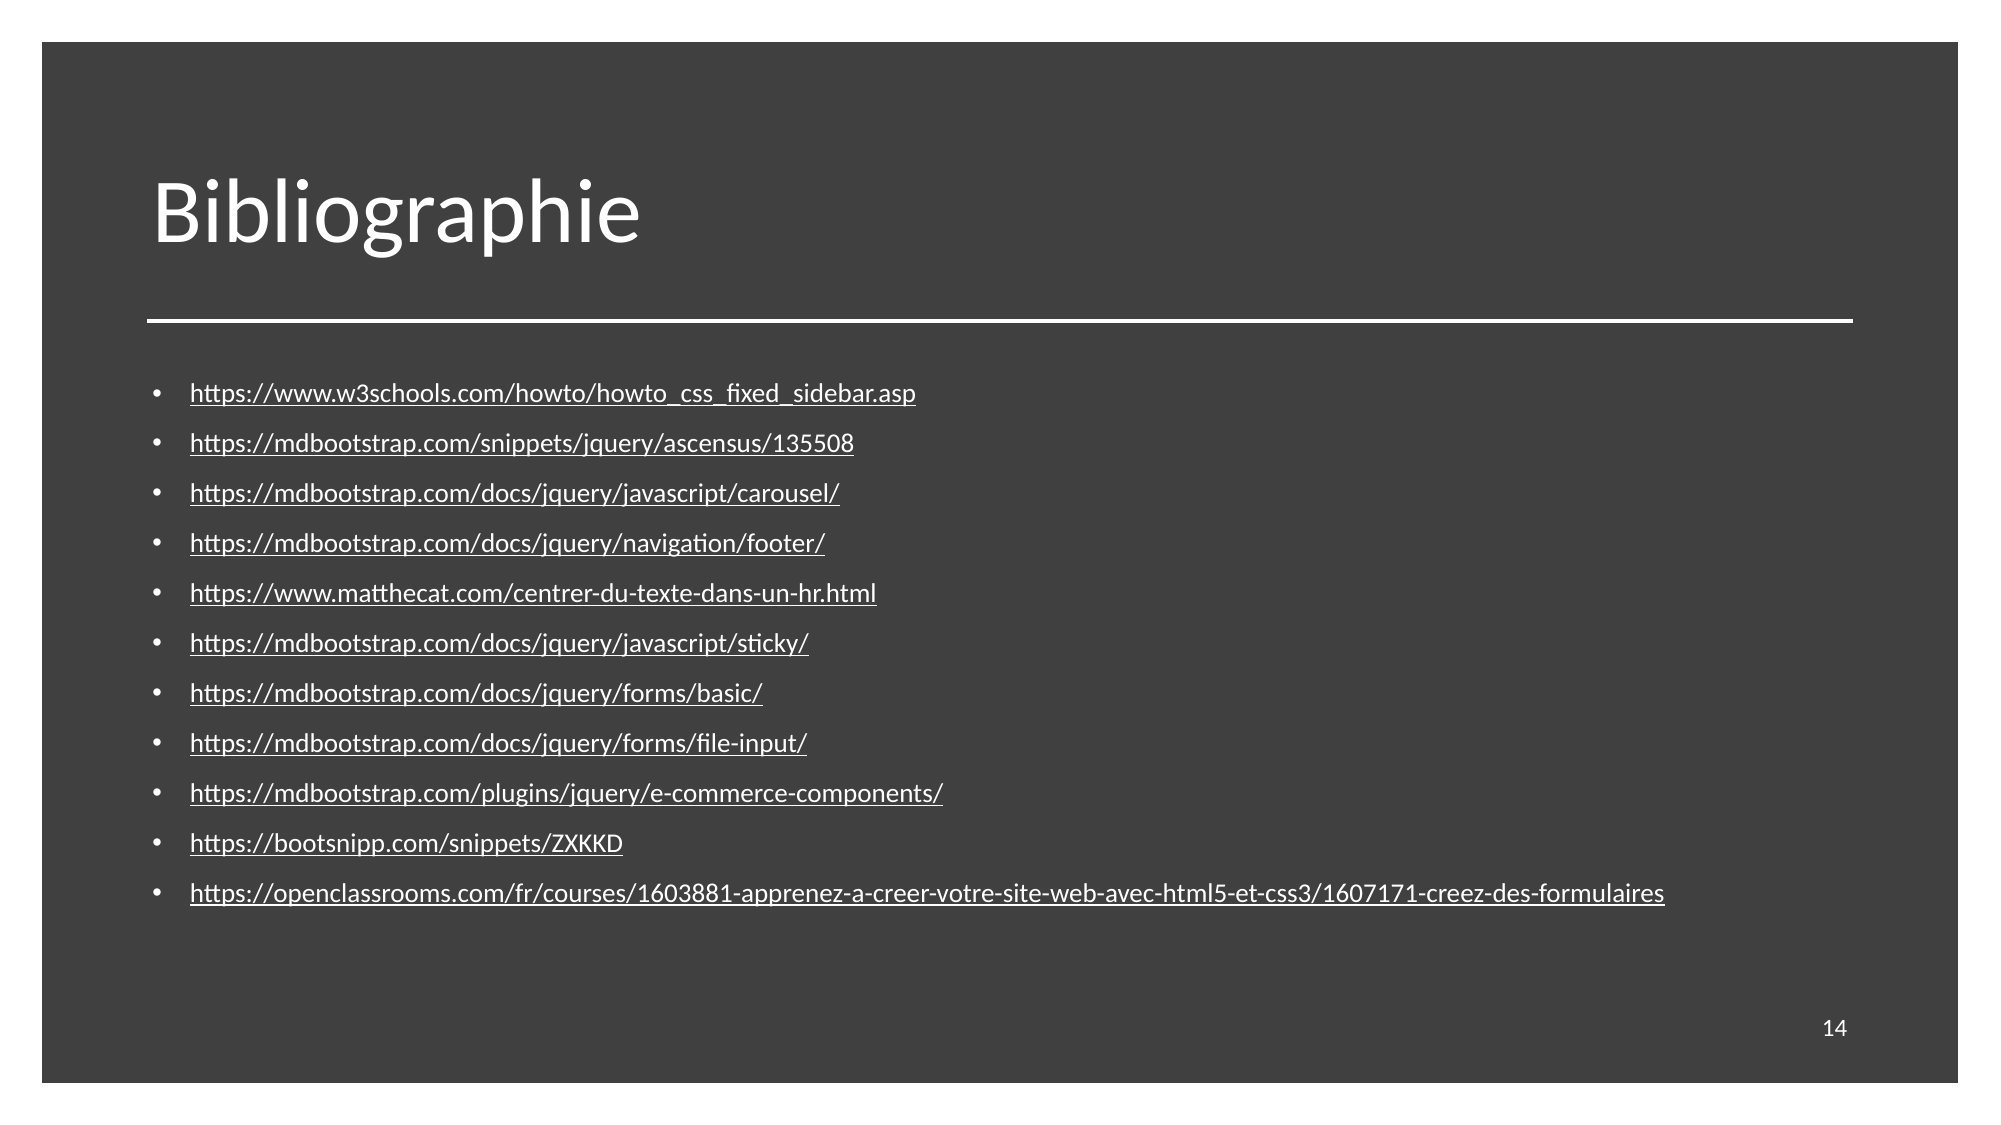

# Bibliographie
https://www.w3schools.com/howto/howto_css_fixed_sidebar.asp
https://mdbootstrap.com/snippets/jquery/ascensus/135508
https://mdbootstrap.com/docs/jquery/javascript/carousel/
https://mdbootstrap.com/docs/jquery/navigation/footer/
https://www.matthecat.com/centrer-du-texte-dans-un-hr.html
https://mdbootstrap.com/docs/jquery/javascript/sticky/
https://mdbootstrap.com/docs/jquery/forms/basic/
https://mdbootstrap.com/docs/jquery/forms/file-input/
https://mdbootstrap.com/plugins/jquery/e-commerce-components/
https://bootsnipp.com/snippets/ZXKKD
https://openclassrooms.com/fr/courses/1603881-apprenez-a-creer-votre-site-web-avec-html5-et-css3/1607171-creez-des-formulaires

14